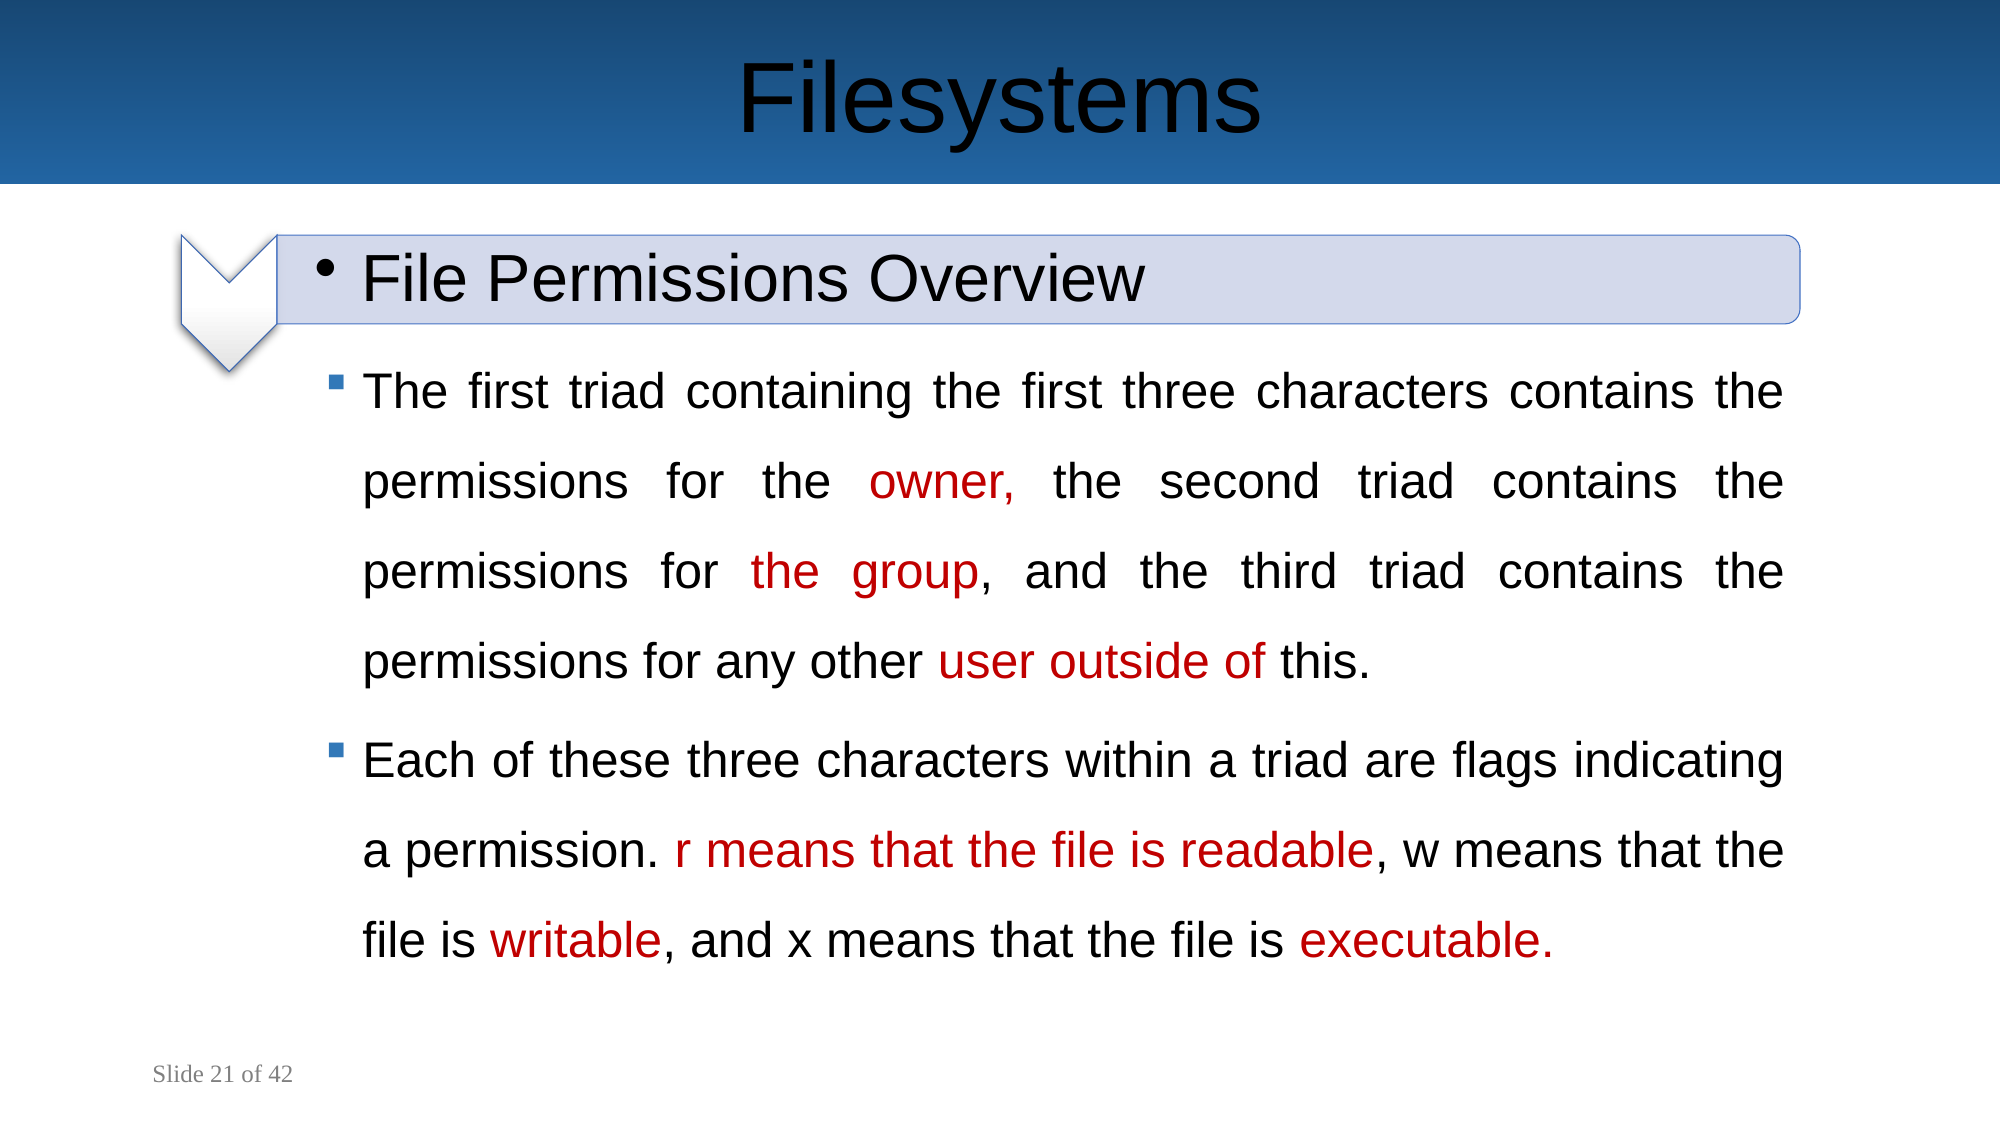

Filesystems

File Permissions Overview
The first triad containing the first three characters contains the permissions for the owner, the second triad contains the permissions for the group, and the third triad contains the permissions for any other user outside of this.
Each of these three characters within a triad are flags indicating a permission. r means that the file is readable, w means that the file is writable, and x means that the file is executable.
Slide 21 of 42